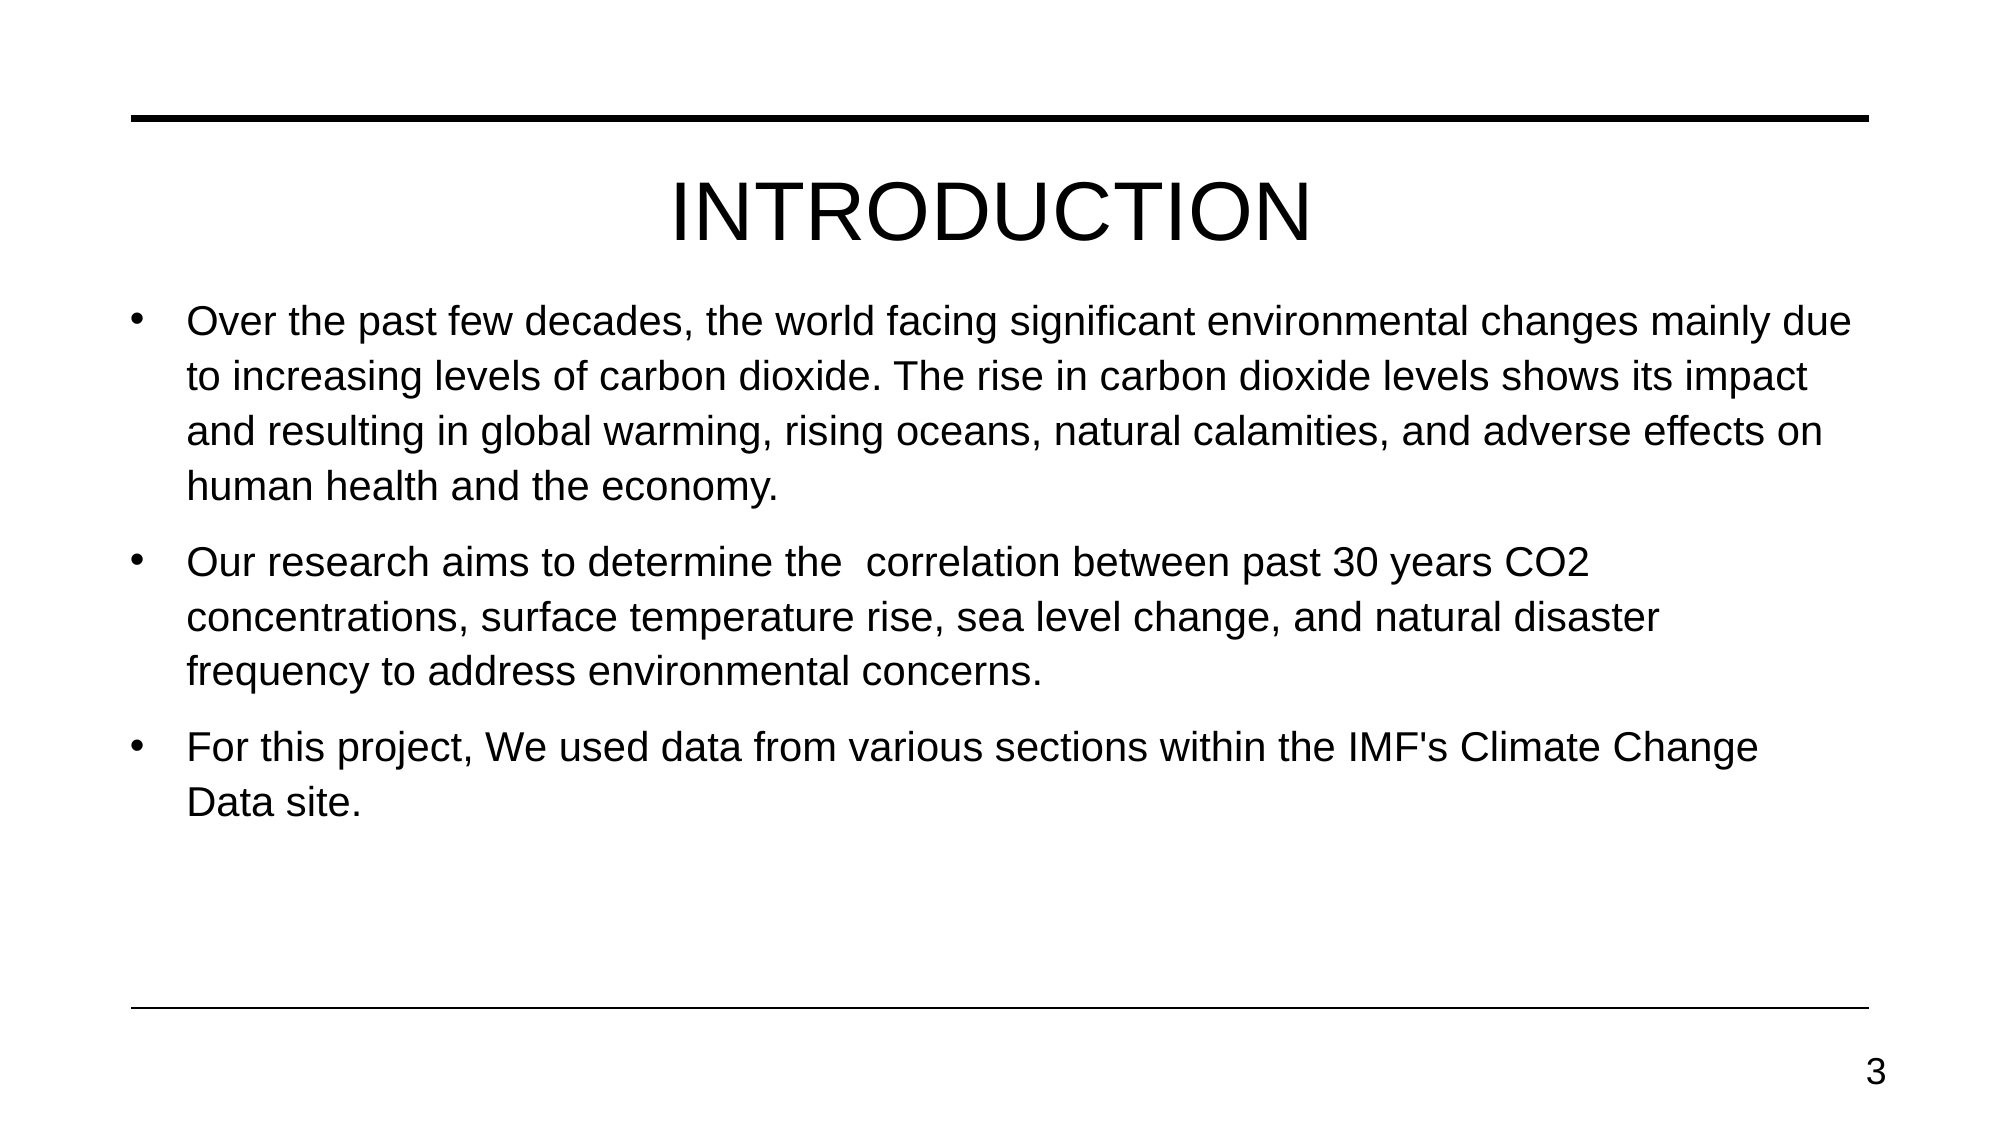

# INTRODUCTION
Over the past few decades, the world facing significant environmental changes mainly due to increasing levels of carbon dioxide. The rise in carbon dioxide levels shows its impact and resulting in global warming, rising oceans, natural calamities, and adverse effects on human health and the economy.
Our research aims to determine the  correlation between past 30 years CO2 concentrations, surface temperature rise, sea level change, and natural disaster frequency to address environmental concerns.
For this project, We used data from various sections within the IMF's Climate Change Data site.

3